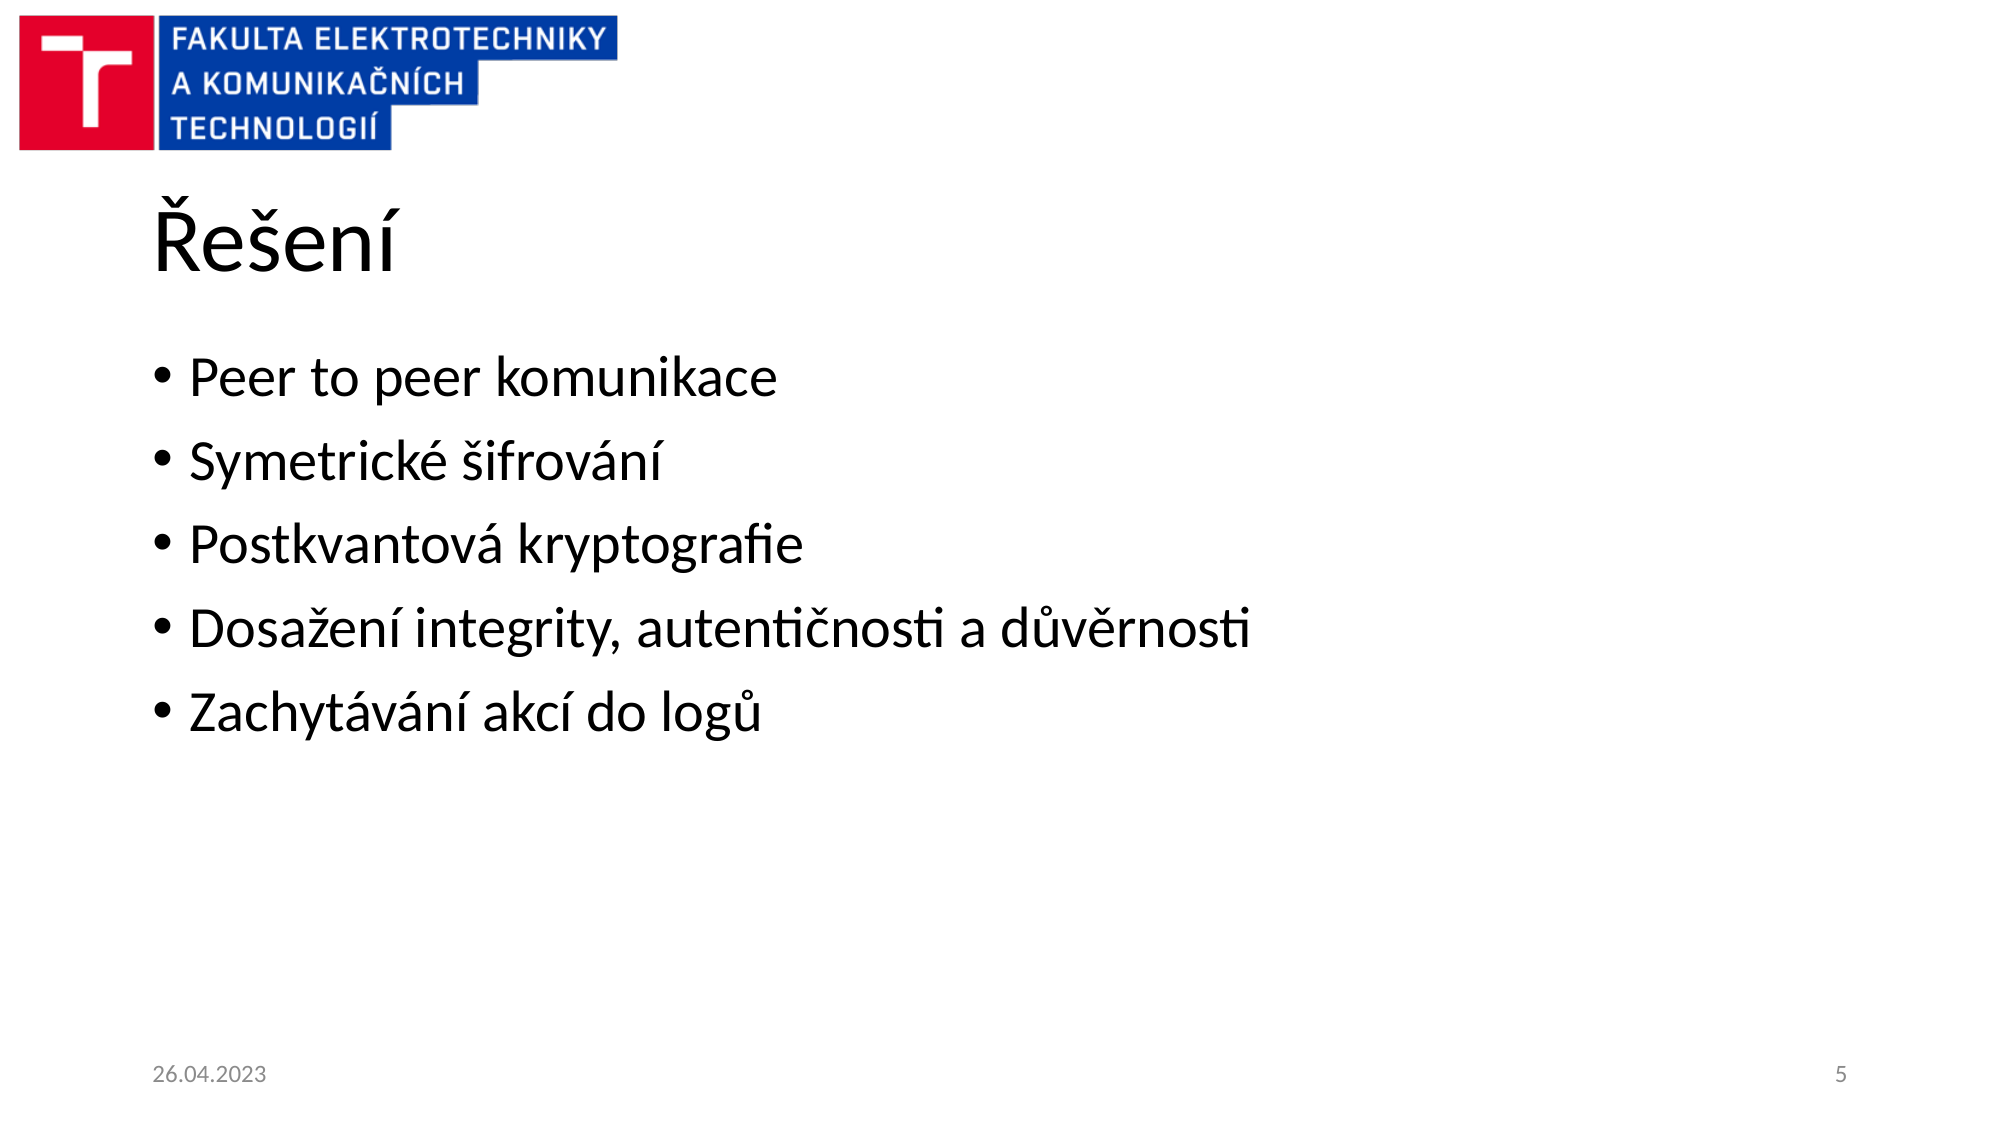

# Řešení
Peer to peer komunikace
Symetrické šifrování
Postkvantová kryptografie
Dosažení integrity, autentičnosti a důvěrnosti
Zachytávání akcí do logů

26.04.2023
5